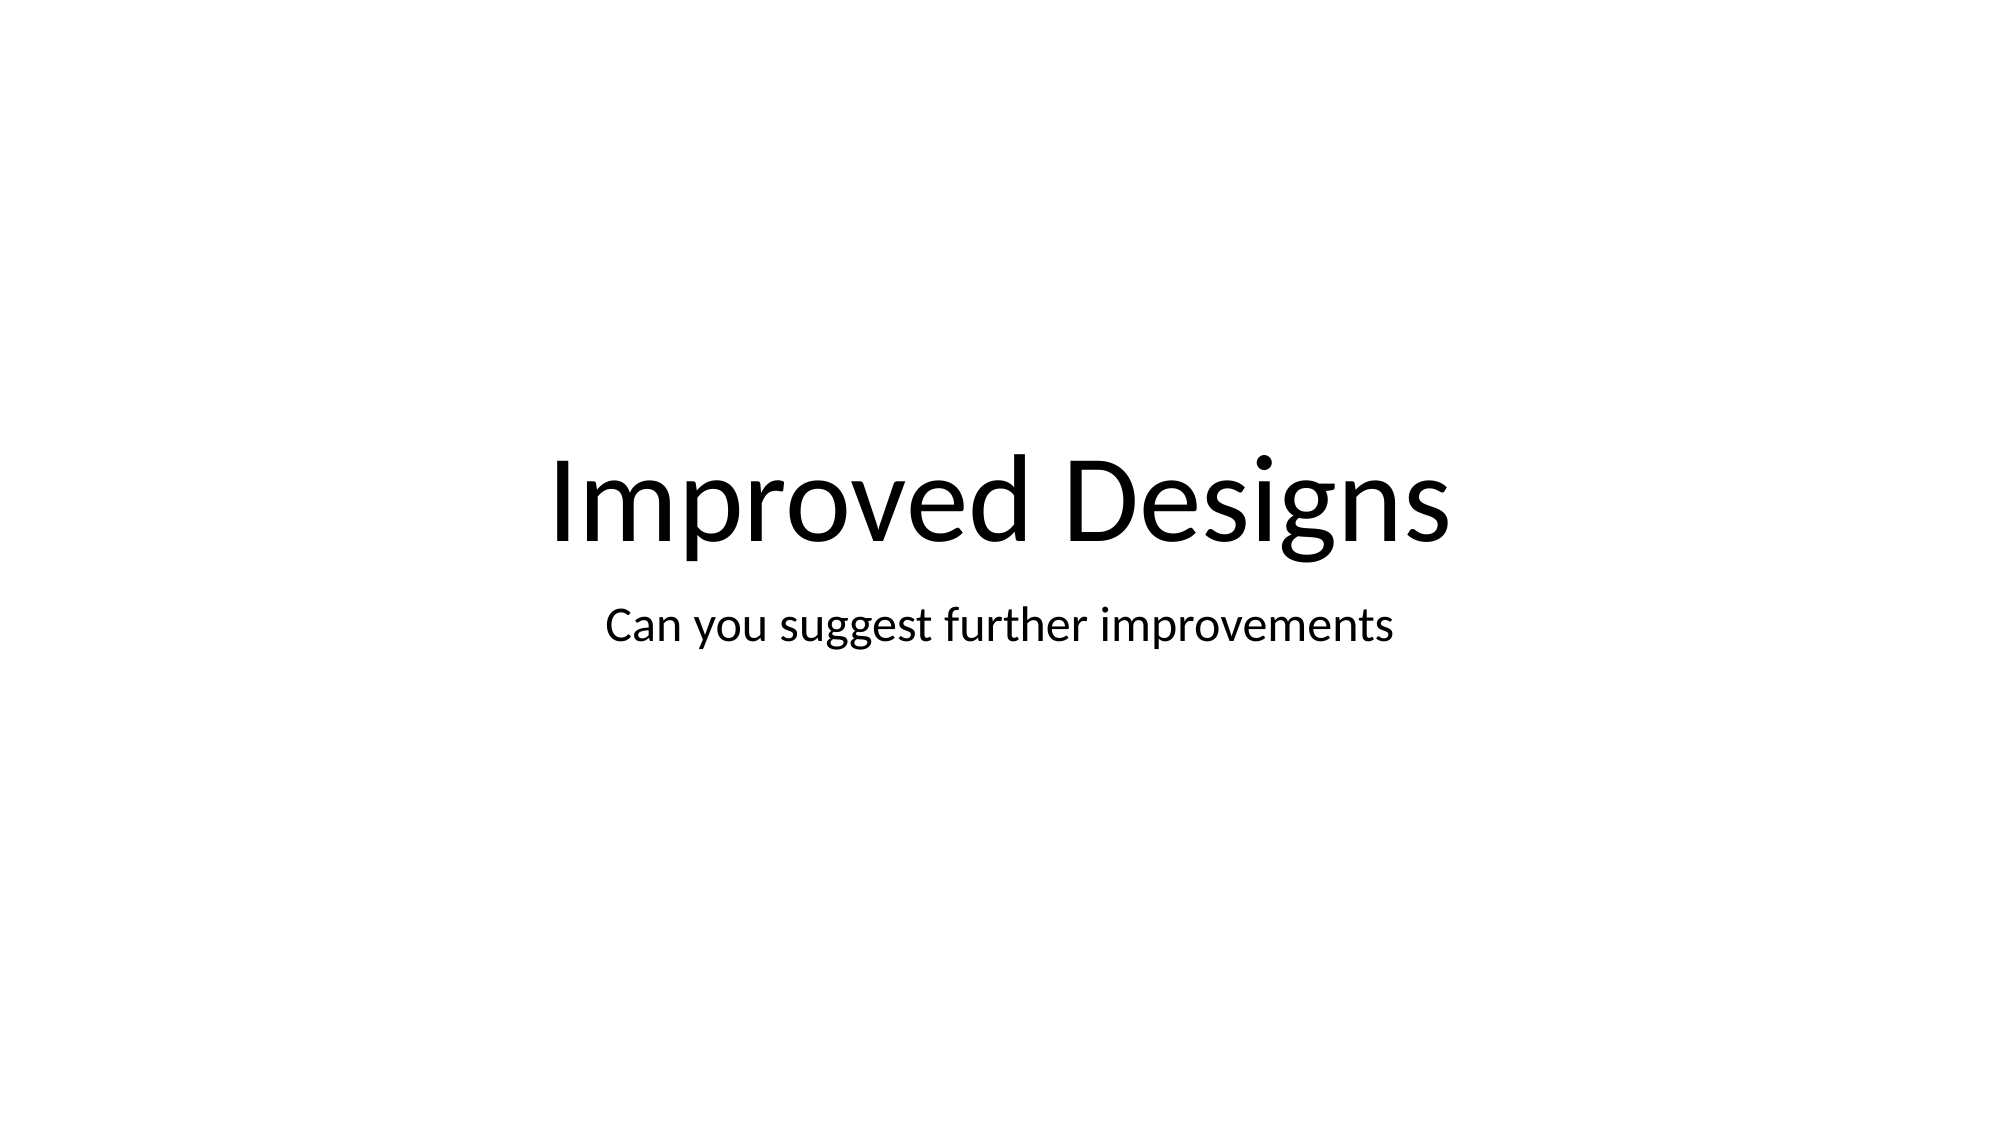

# Improved Designs
Can you suggest further improvements